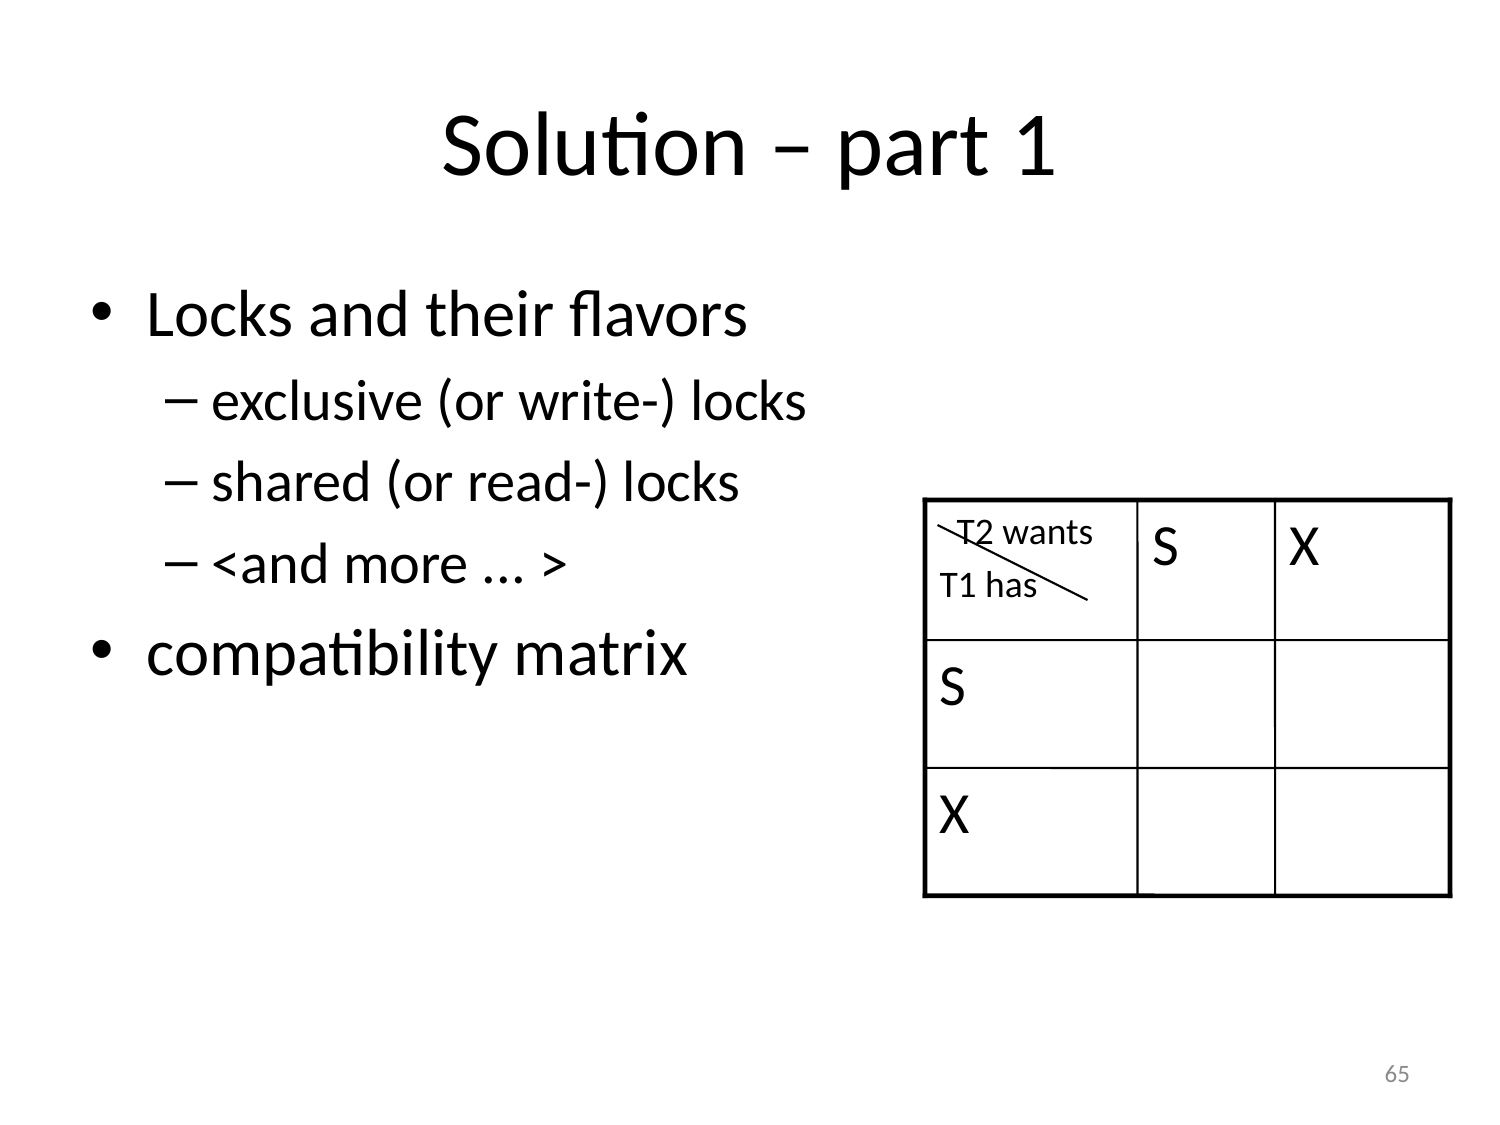

# Solution – part 1
Locks and their flavors
exclusive (or write-) locks
shared (or read-) locks
<and more ... >
compatibility matrix
  T2 wants
T1 has

S

X

S

X

65